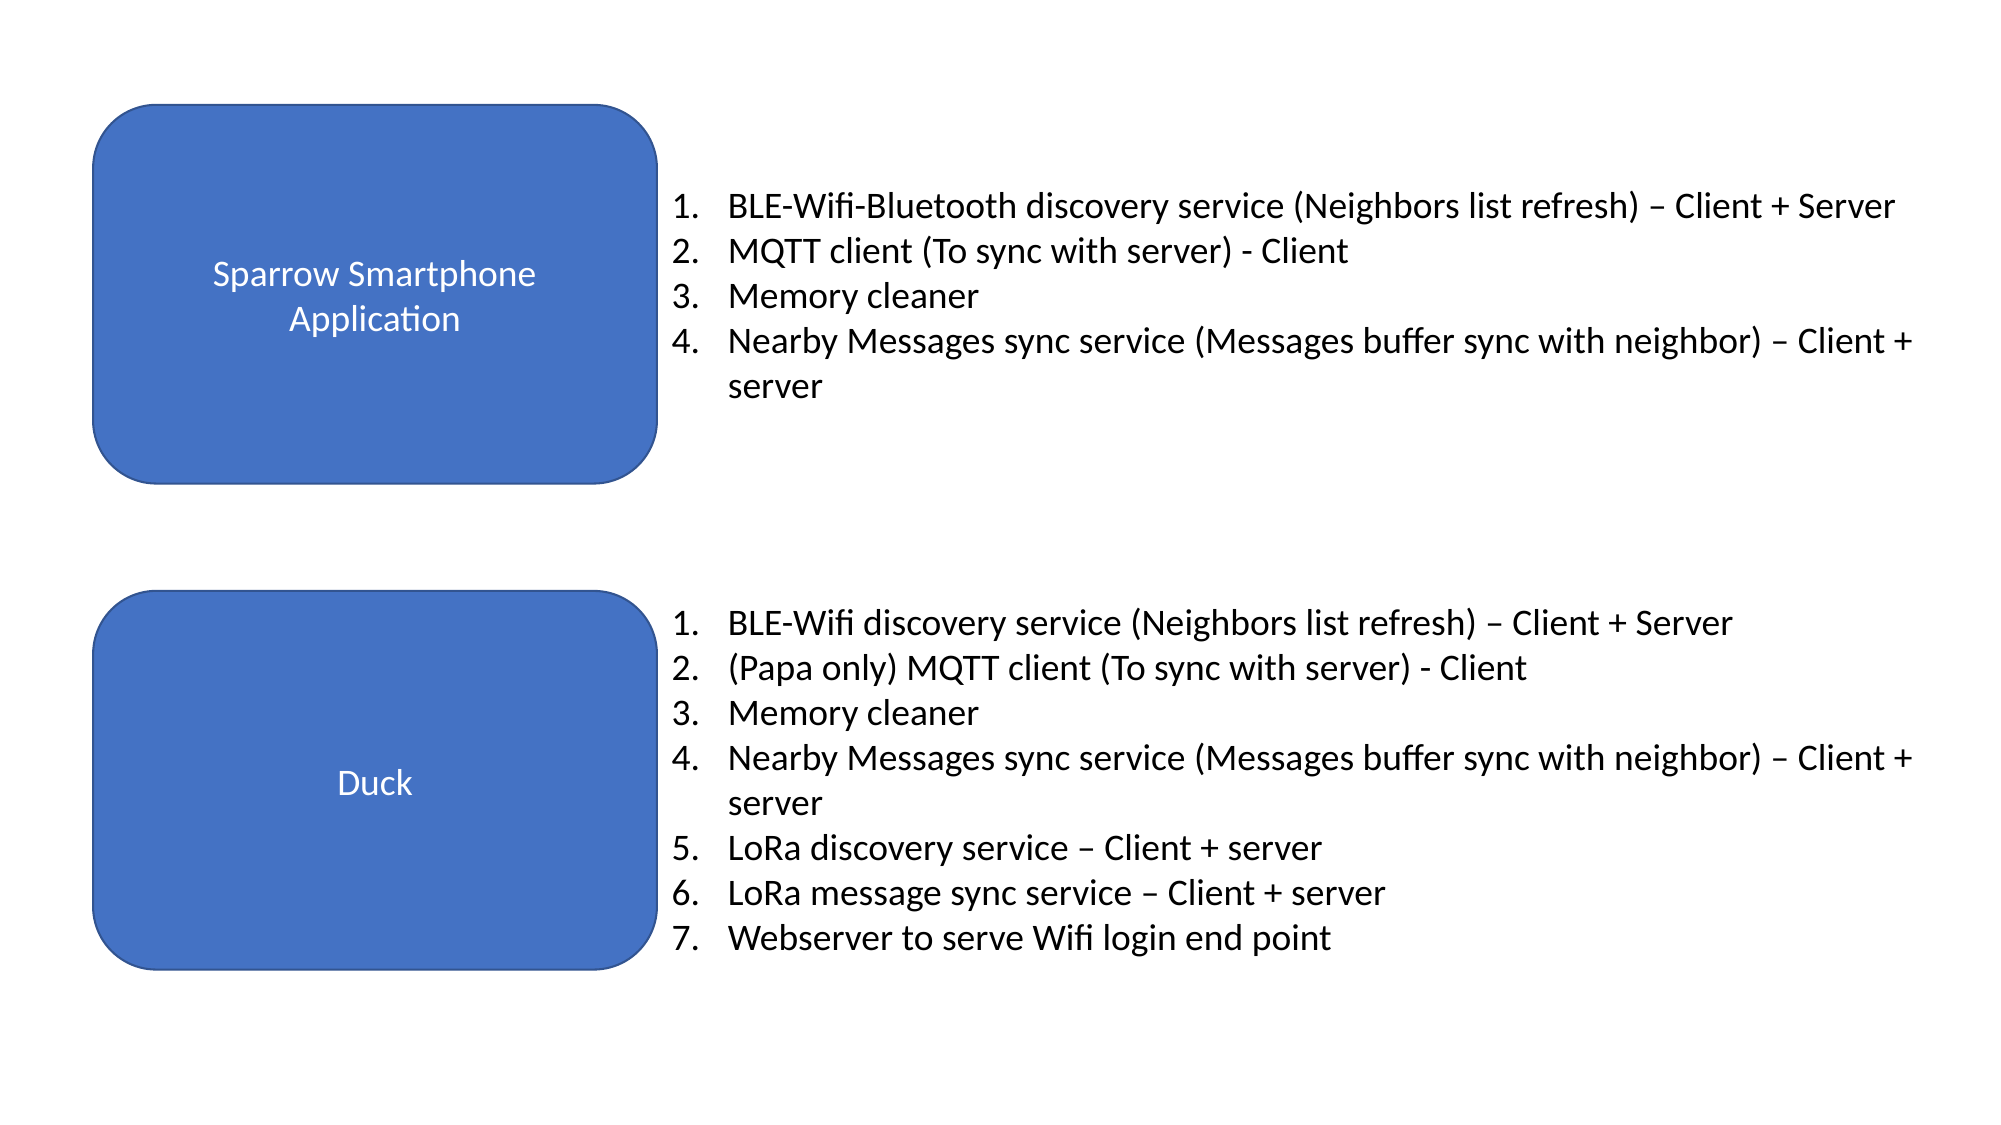

Sparrow Smartphone Application
BLE-Wifi-Bluetooth discovery service (Neighbors list refresh) – Client + Server
MQTT client (To sync with server) - Client
Memory cleaner
Nearby Messages sync service (Messages buffer sync with neighbor) – Client + server
Duck
BLE-Wifi discovery service (Neighbors list refresh) – Client + Server
(Papa only) MQTT client (To sync with server) - Client
Memory cleaner
Nearby Messages sync service (Messages buffer sync with neighbor) – Client + server
LoRa discovery service – Client + server
LoRa message sync service – Client + server
Webserver to serve Wifi login end point